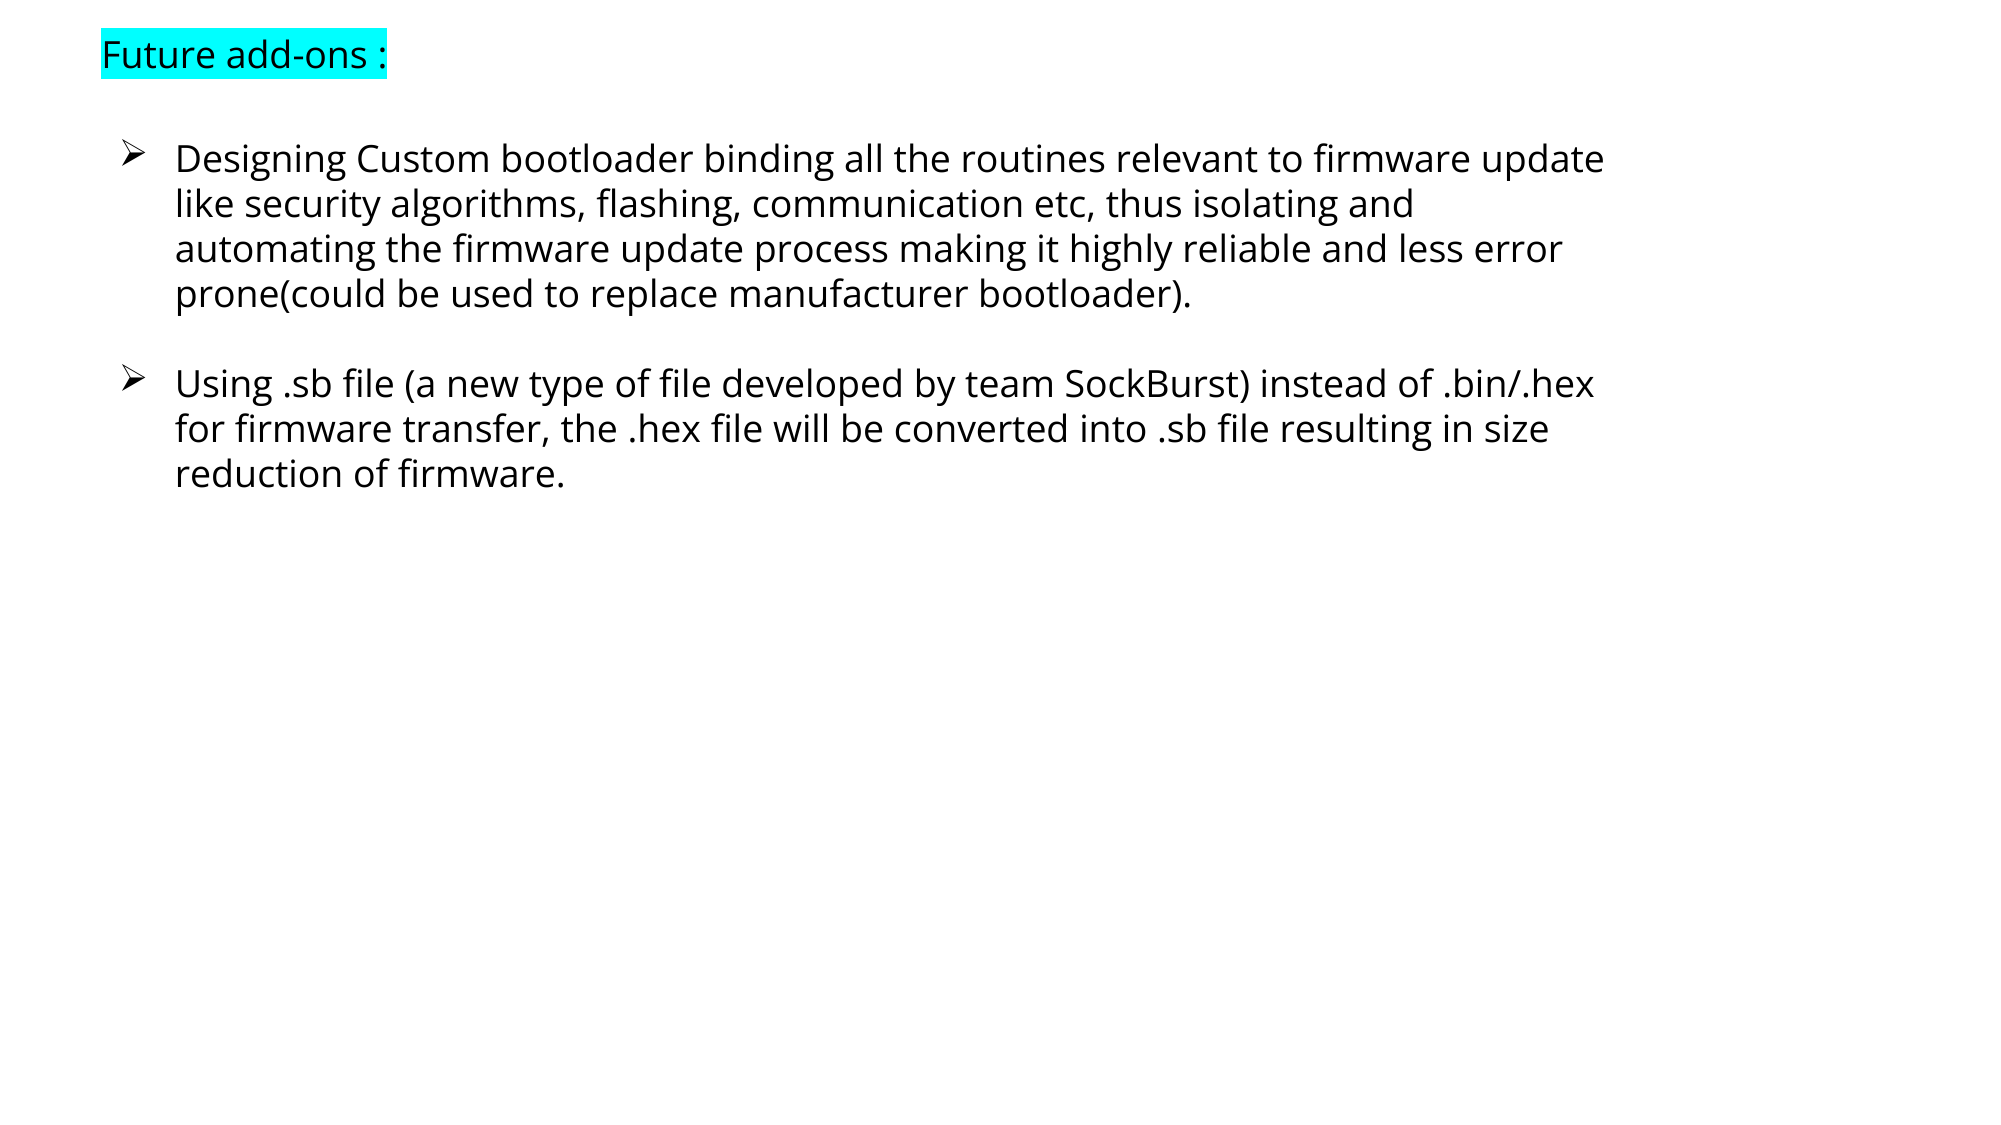

Future add-ons :
Designing Custom bootloader binding all the routines relevant to firmware update like security algorithms, flashing, communication etc, thus isolating and automating the firmware update process making it highly reliable and less error prone(could be used to replace manufacturer bootloader).

Using .sb file (a new type of file developed by team SockBurst) instead of .bin/.hex for firmware transfer, the .hex file will be converted into .sb file resulting in size reduction of firmware.